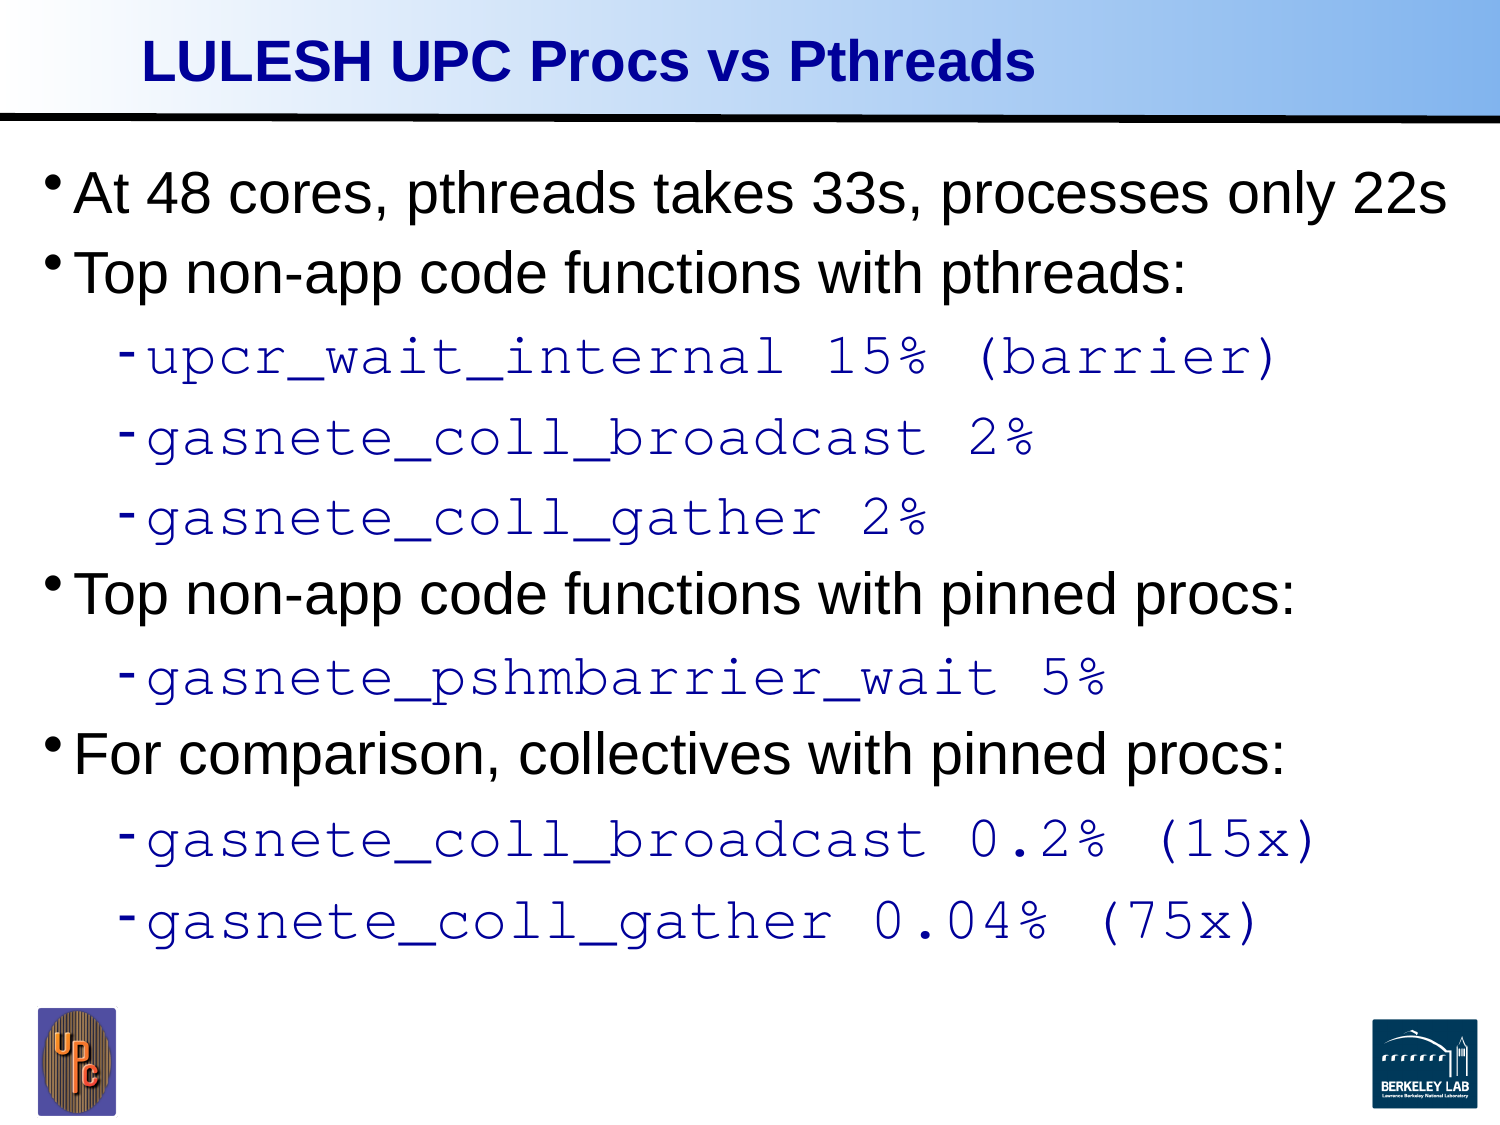

# LULESH UPC Procs vs Pthreads
At 48 cores, pthreads takes 33s, processes only 22s
Top non-app code functions with pthreads:
upcr_wait_internal 15% (barrier)
gasnete_coll_broadcast 2%
gasnete_coll_gather 2%
Top non-app code functions with pinned procs:
gasnete_pshmbarrier_wait 5%
For comparison, collectives with pinned procs:
gasnete_coll_broadcast 0.2% (15x)
gasnete_coll_gather 0.04% (75x)